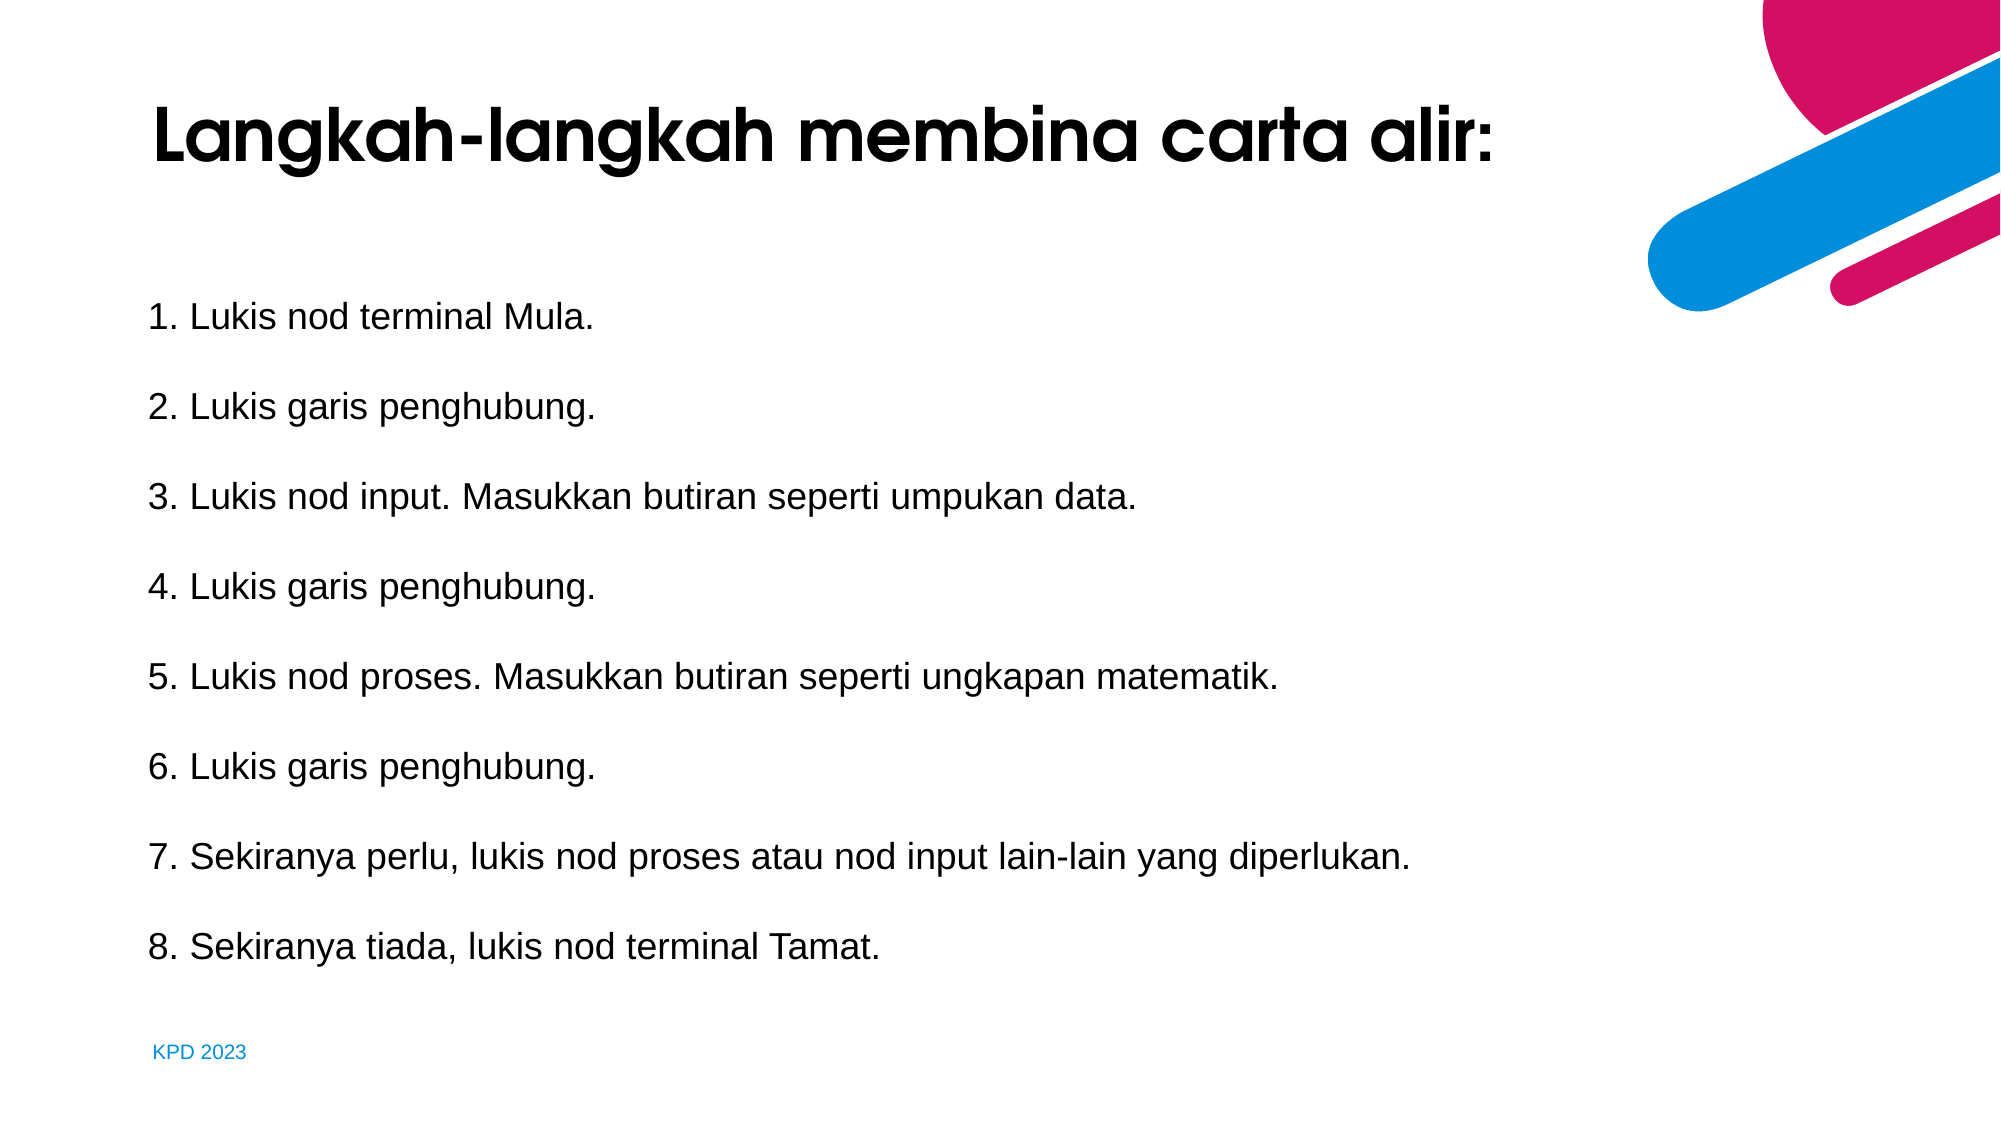

# Langkah-langkah membina carta alir:
1. Lukis nod terminal Mula.

2. Lukis garis penghubung.

3. Lukis nod input. Masukkan butiran seperti umpukan data.

4. Lukis garis penghubung.

5. Lukis nod proses. Masukkan butiran seperti ungkapan matematik.

6. Lukis garis penghubung.

7. Sekiranya perlu, lukis nod proses atau nod input lain-lain yang diperlukan.

8. Sekiranya tiada, lukis nod terminal Tamat.
10
KPD 2023